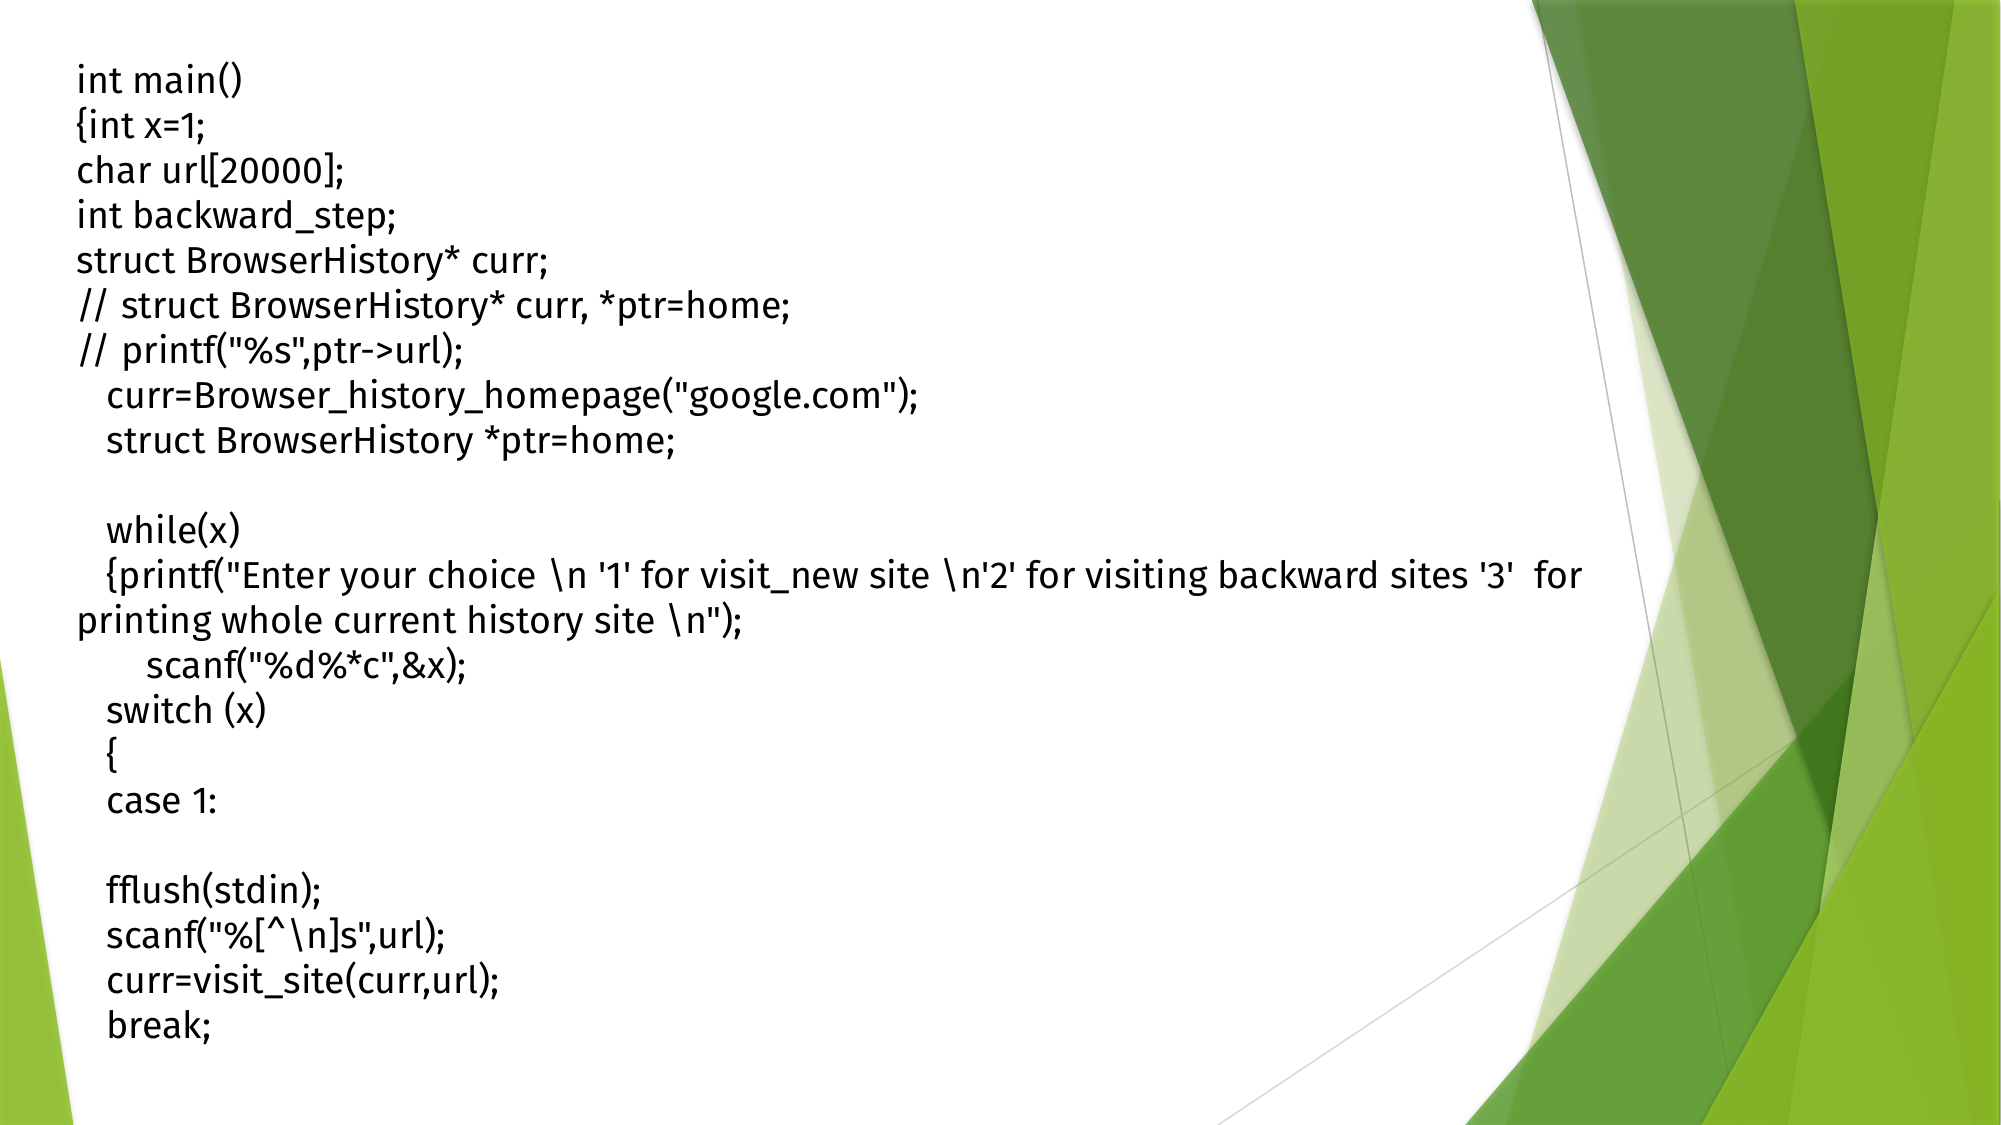

int main()
{int x=1;
char url[20000];
int backward_step;
struct BrowserHistory* curr;
// struct BrowserHistory* curr, *ptr=home;
// printf("%s",ptr->url);
   curr=Browser_history_homepage("google.com");
   struct BrowserHistory *ptr=home;

   while(x)
   {printf("Enter your choice \n '1' for visit_new site \n'2' for visiting backward sites '3'  for printing whole current history site \n");
       scanf("%d%*c",&x);
   switch (x)
   {
   case 1:

   fflush(stdin);
   scanf("%[^\n]s",url);
   curr=visit_site(curr,url);
   break;